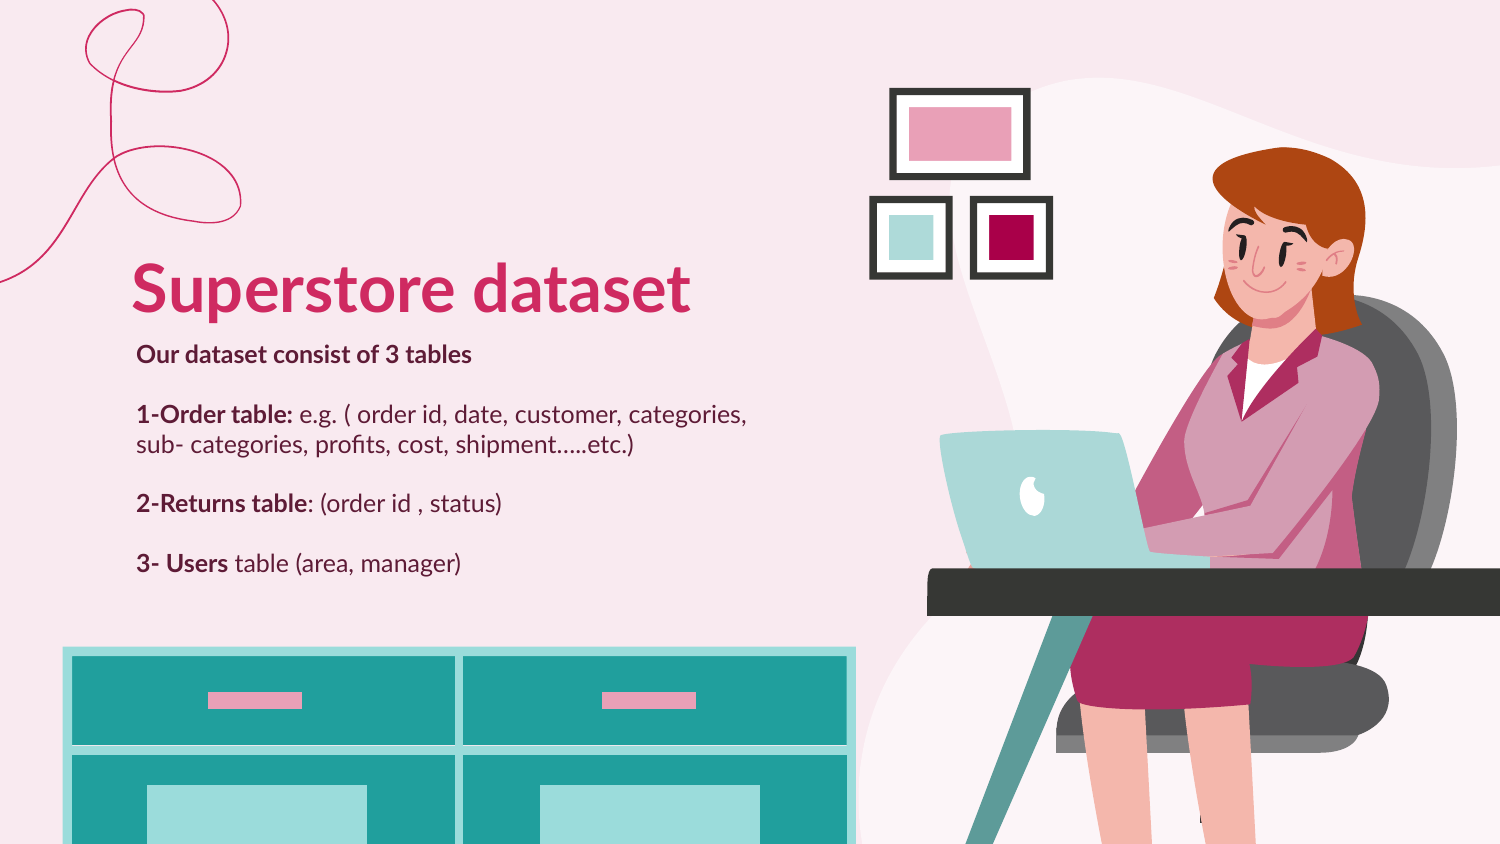

# Superstore dataset
Our dataset consist of 3 tables

1-Order table: e.g. ( order id, date, customer, categories, sub- categories, profits, cost, shipment…..etc.)

2-Returns table: (order id , status)

3- Users table (area, manager)